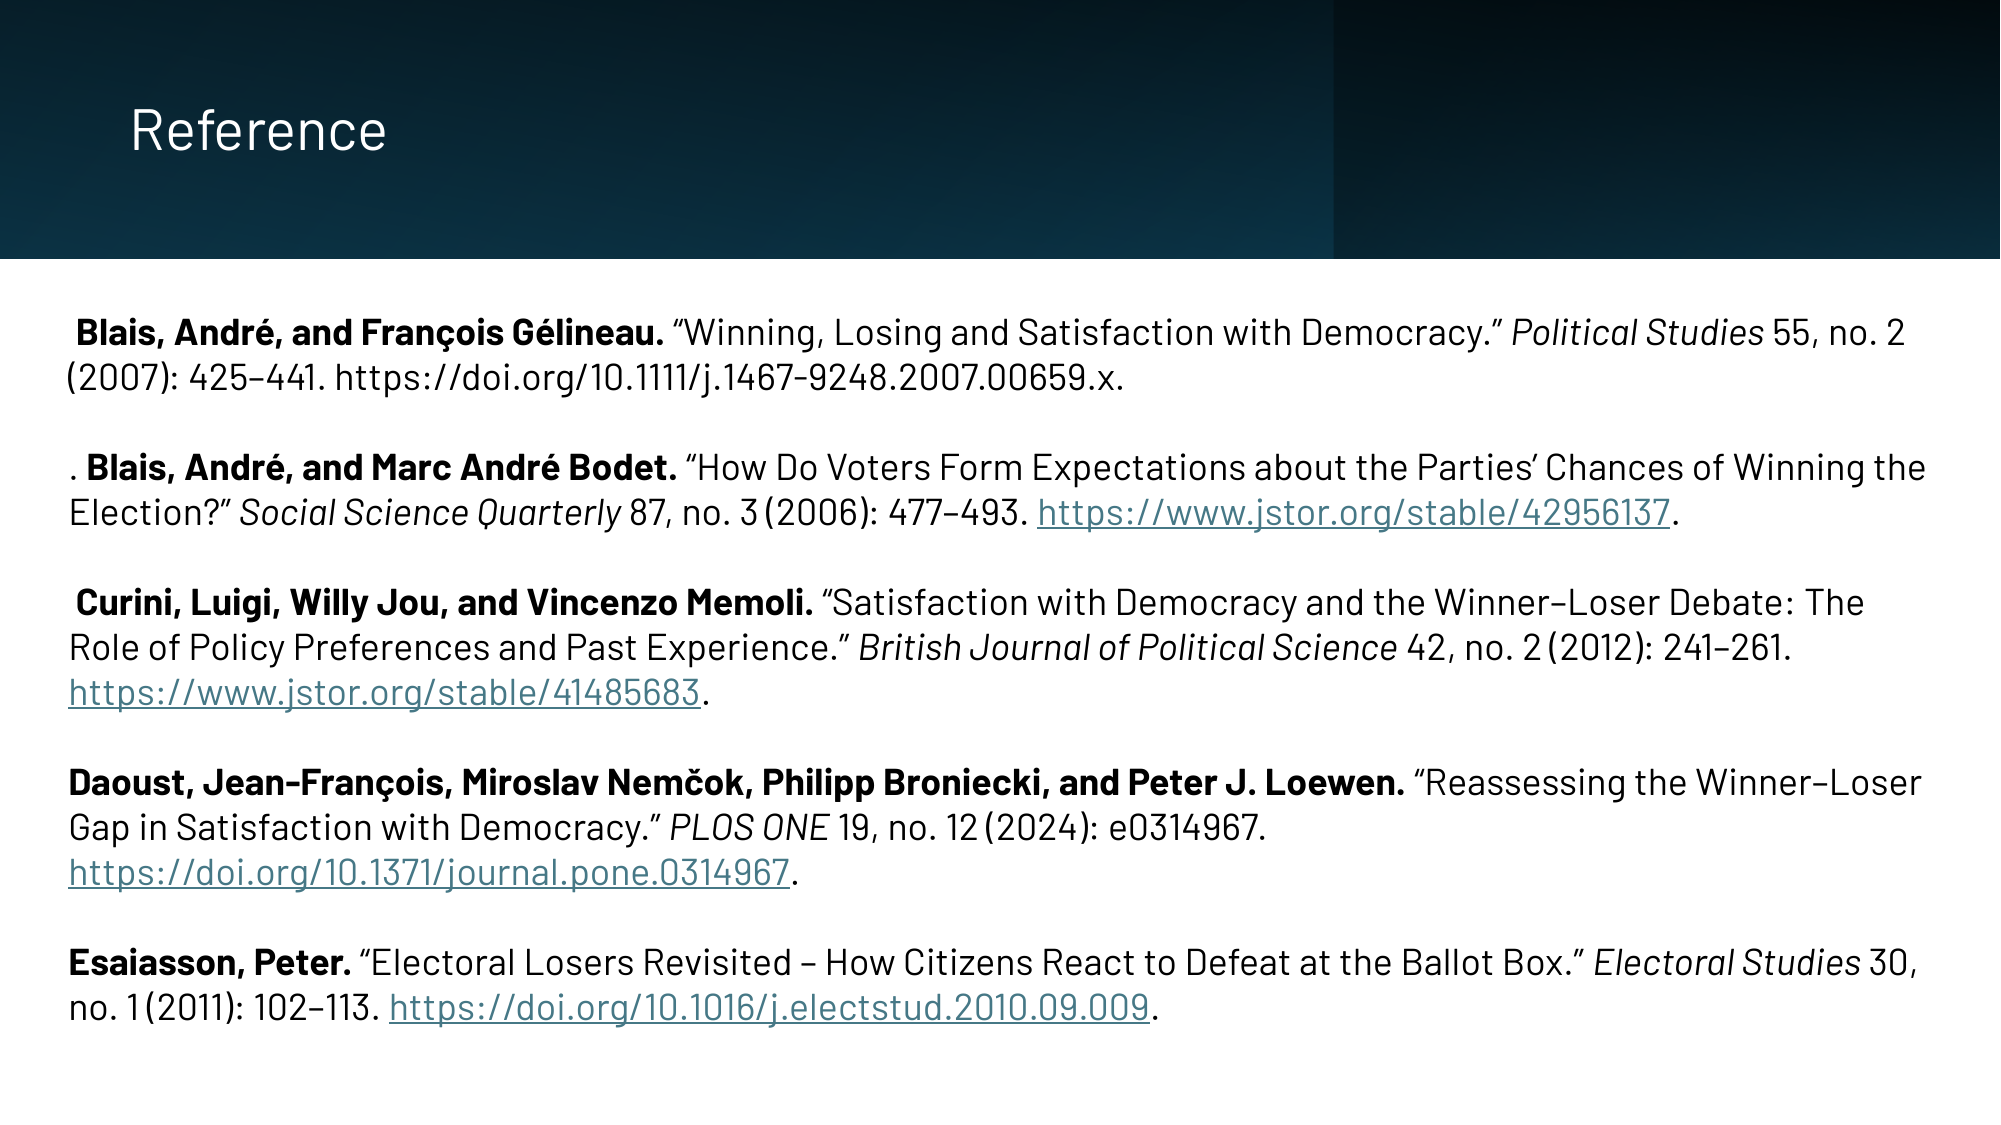

Reference
DDML Model for Conservative
 Blais, André, and François Gélineau. “Winning, Losing and Satisfaction with Democracy.” Political Studies 55, no. 2 (2007): 425–441. https://doi.org/10.1111/j.1467-9248.2007.00659.x.

. Blais, André, and Marc André Bodet. “How Do Voters Form Expectations about the Parties’ Chances of Winning the Election?” Social Science Quarterly 87, no. 3 (2006): 477–493. https://www.jstor.org/stable/42956137.

 Curini, Luigi, Willy Jou, and Vincenzo Memoli. “Satisfaction with Democracy and the Winner–Loser Debate: The Role of Policy Preferences and Past Experience.” British Journal of Political Science 42, no. 2 (2012): 241–261. https://www.jstor.org/stable/41485683.

Daoust, Jean-François, Miroslav Nemčok, Philipp Broniecki, and Peter J. Loewen. “Reassessing the Winner–Loser Gap in Satisfaction with Democracy.” PLOS ONE 19, no. 12 (2024): e0314967. https://doi.org/10.1371/journal.pone.0314967.

Esaiasson, Peter. “Electoral Losers Revisited – How Citizens React to Defeat at the Ballot Box.” Electoral Studies 30, no. 1 (2011): 102–113. https://doi.org/10.1016/j.electstud.2010.09.009.